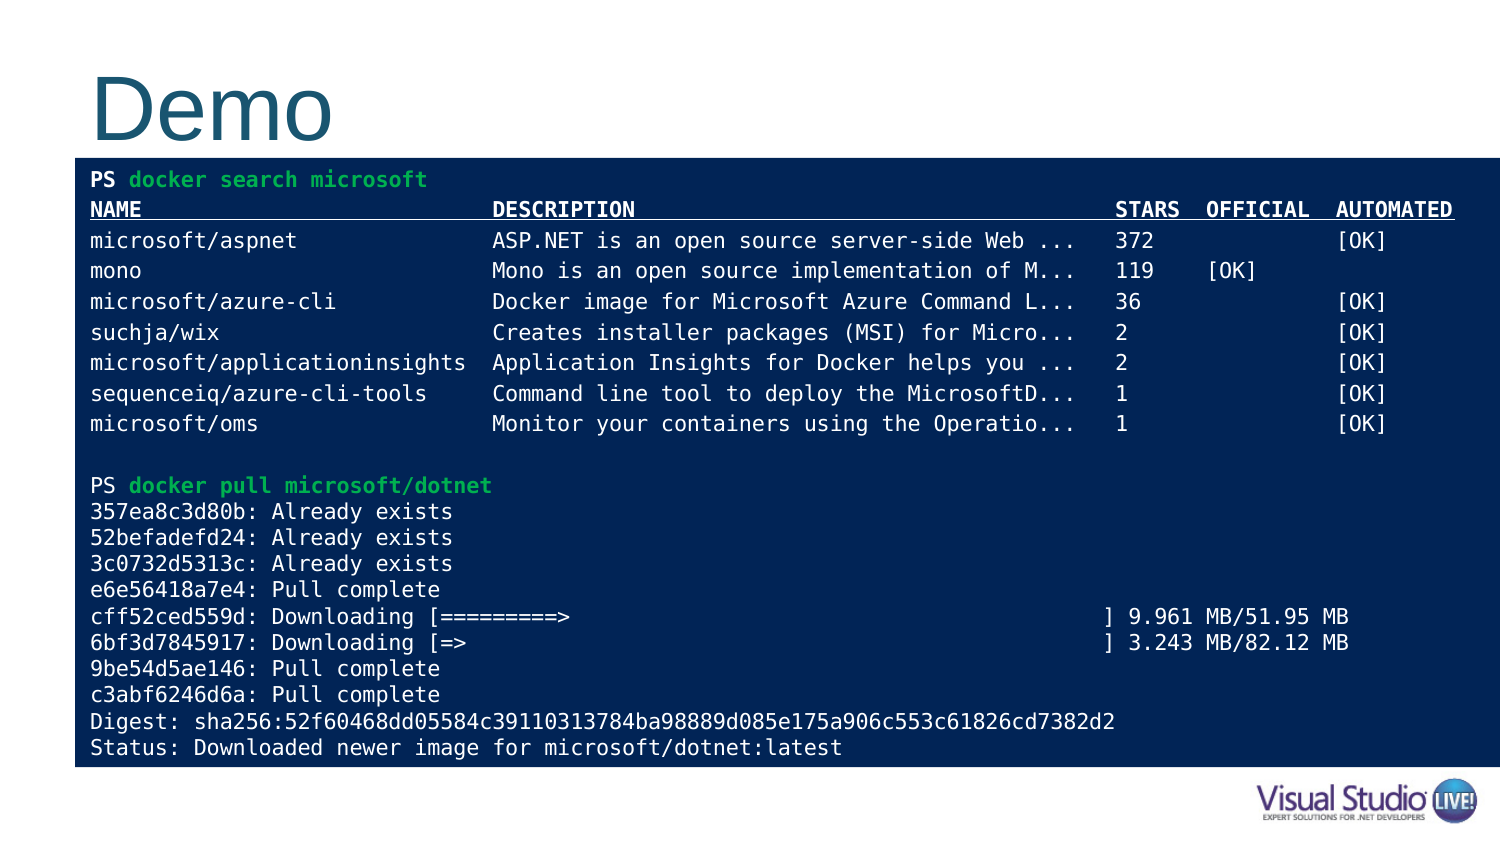

# Demo
PS docker search microsoft
NAME                           DESCRIPTION                                     STARS  OFFICIAL  AUTOMATED
microsoft/aspnet               ASP.NET is an open source server-side Web ...   372              [OK]
mono                           Mono is an open source implementation of M...   119    [OK]
microsoft/azure-cli            Docker image for Microsoft Azure Command L...   36               [OK]
suchja/wix                     Creates installer packages (MSI) for Micro...   2                [OK]
microsoft/applicationinsights  Application Insights for Docker helps you ...   2                [OK]
sequenceiq/azure-cli-tools     Command line tool to deploy the MicrosoftD...   1                [OK]
microsoft/oms                  Monitor your containers using the Operatio...   1                [OK]

PS docker pull microsoft/dotnet
357ea8c3d80b: Already exists
52befadefd24: Already exists
3c0732d5313c: Already exists
e6e56418a7e4: Pull complete
cff52ced559d: Downloading [=========>                                         ] 9.961 MB/51.95 MB
6bf3d7845917: Downloading [=>                                                 ] 3.243 MB/82.12 MB
9be54d5ae146: Pull complete
c3abf6246d6a: Pull complete
Digest: sha256:52f60468dd05584c39110313784ba98889d085e175a906c553c61826cd7382d2
Status: Downloaded newer image for microsoft/dotnet:latest